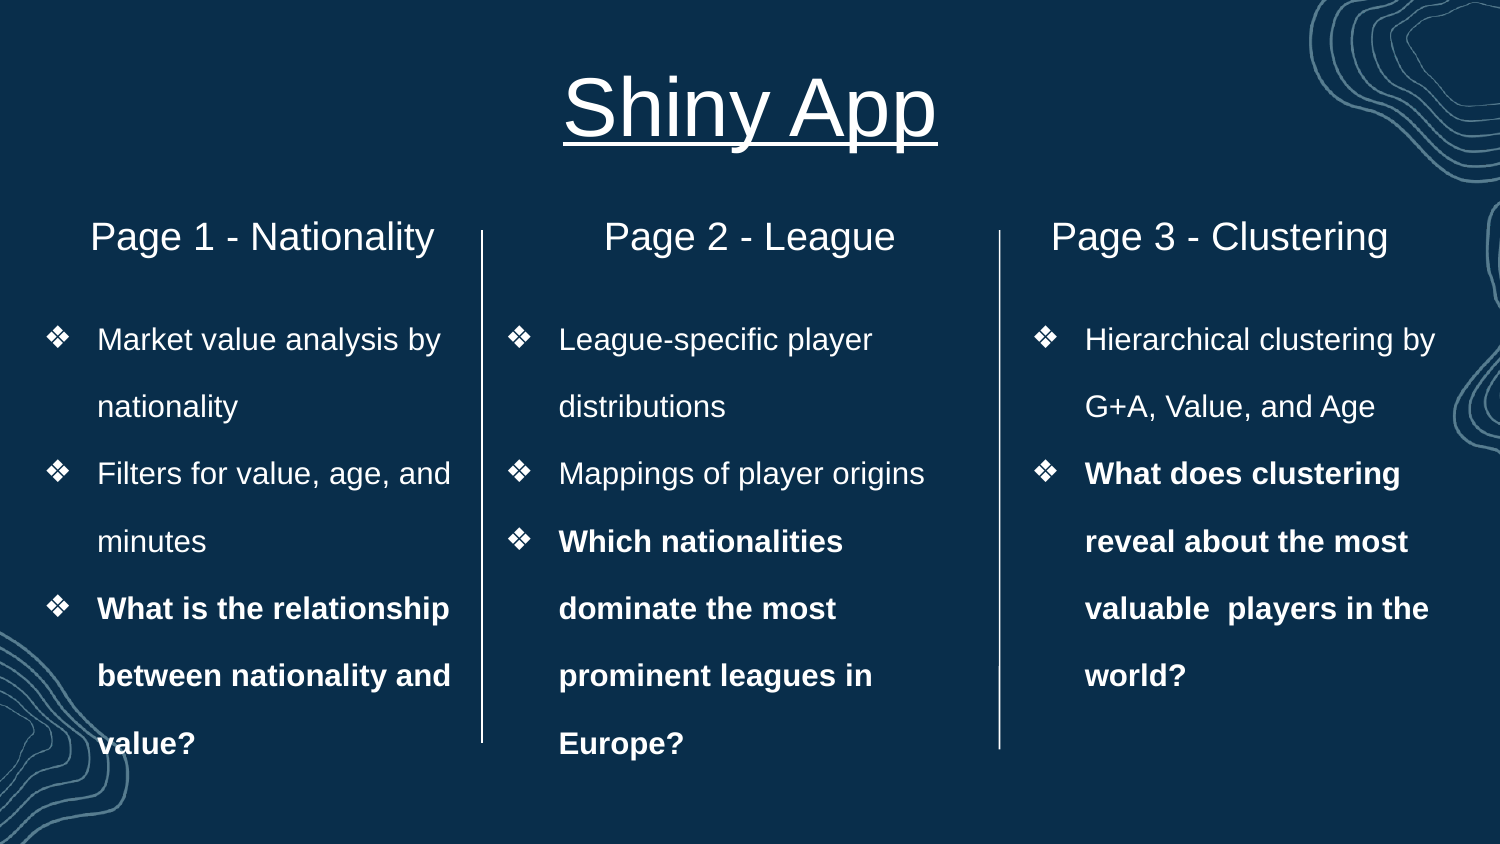

# Shiny App
Page 1 - Nationality
Page 2 - League
Page 3 - Clustering
Market value analysis by nationality
Filters for value, age, and minutes
What is the relationship between nationality and value?
League-specific player distributions
Mappings of player origins
Which nationalities dominate the most prominent leagues in Europe?

Hierarchical clustering by G+A, Value, and Age
What does clustering reveal about the most valuable  players in the world?